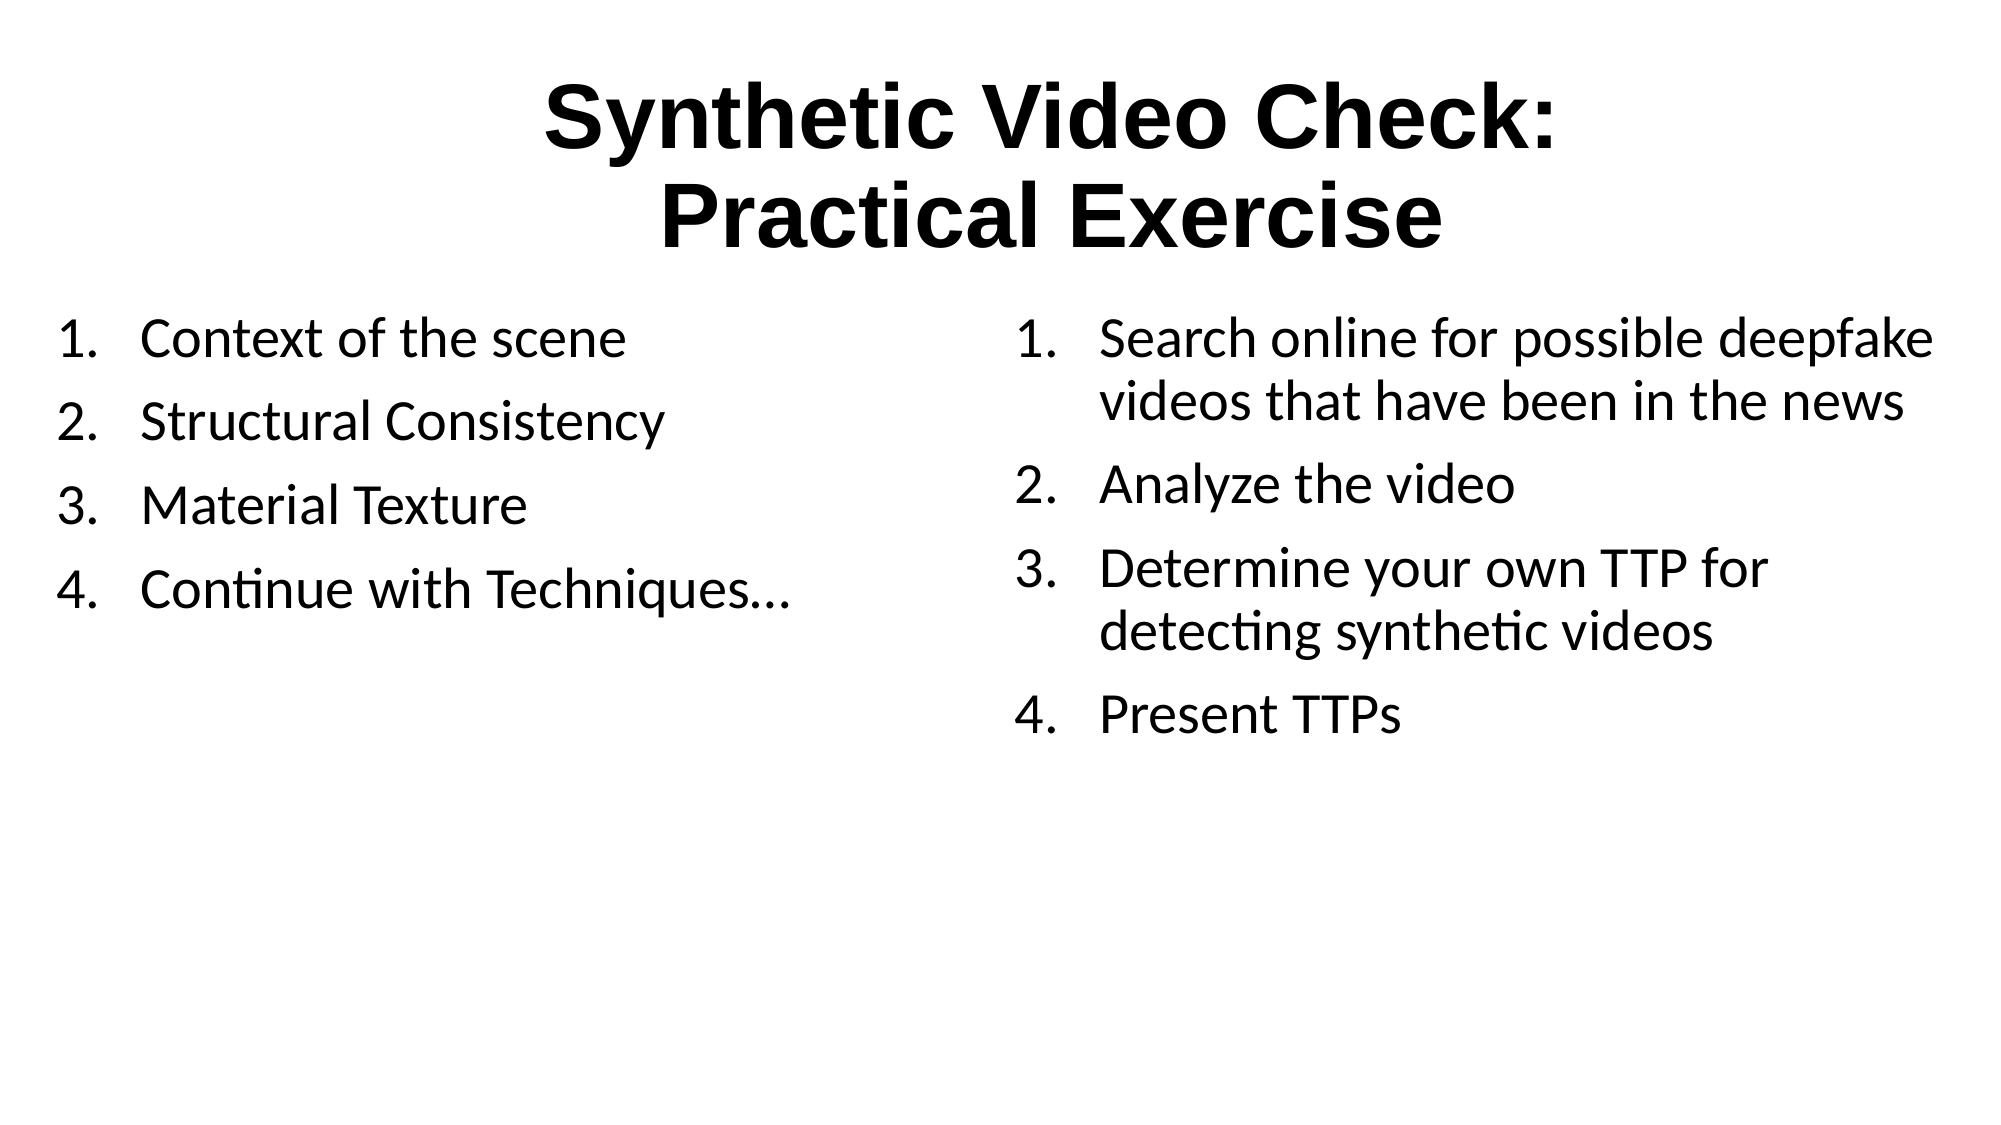

# Synthetic Video Check: Practical Exercise
Search online for possible deepfake videos that have been in the news
Analyze the video
Determine your own TTP for detecting synthetic videos
Present TTPs
Context of the scene
Structural Consistency
Material Texture
Continue with Techniques…